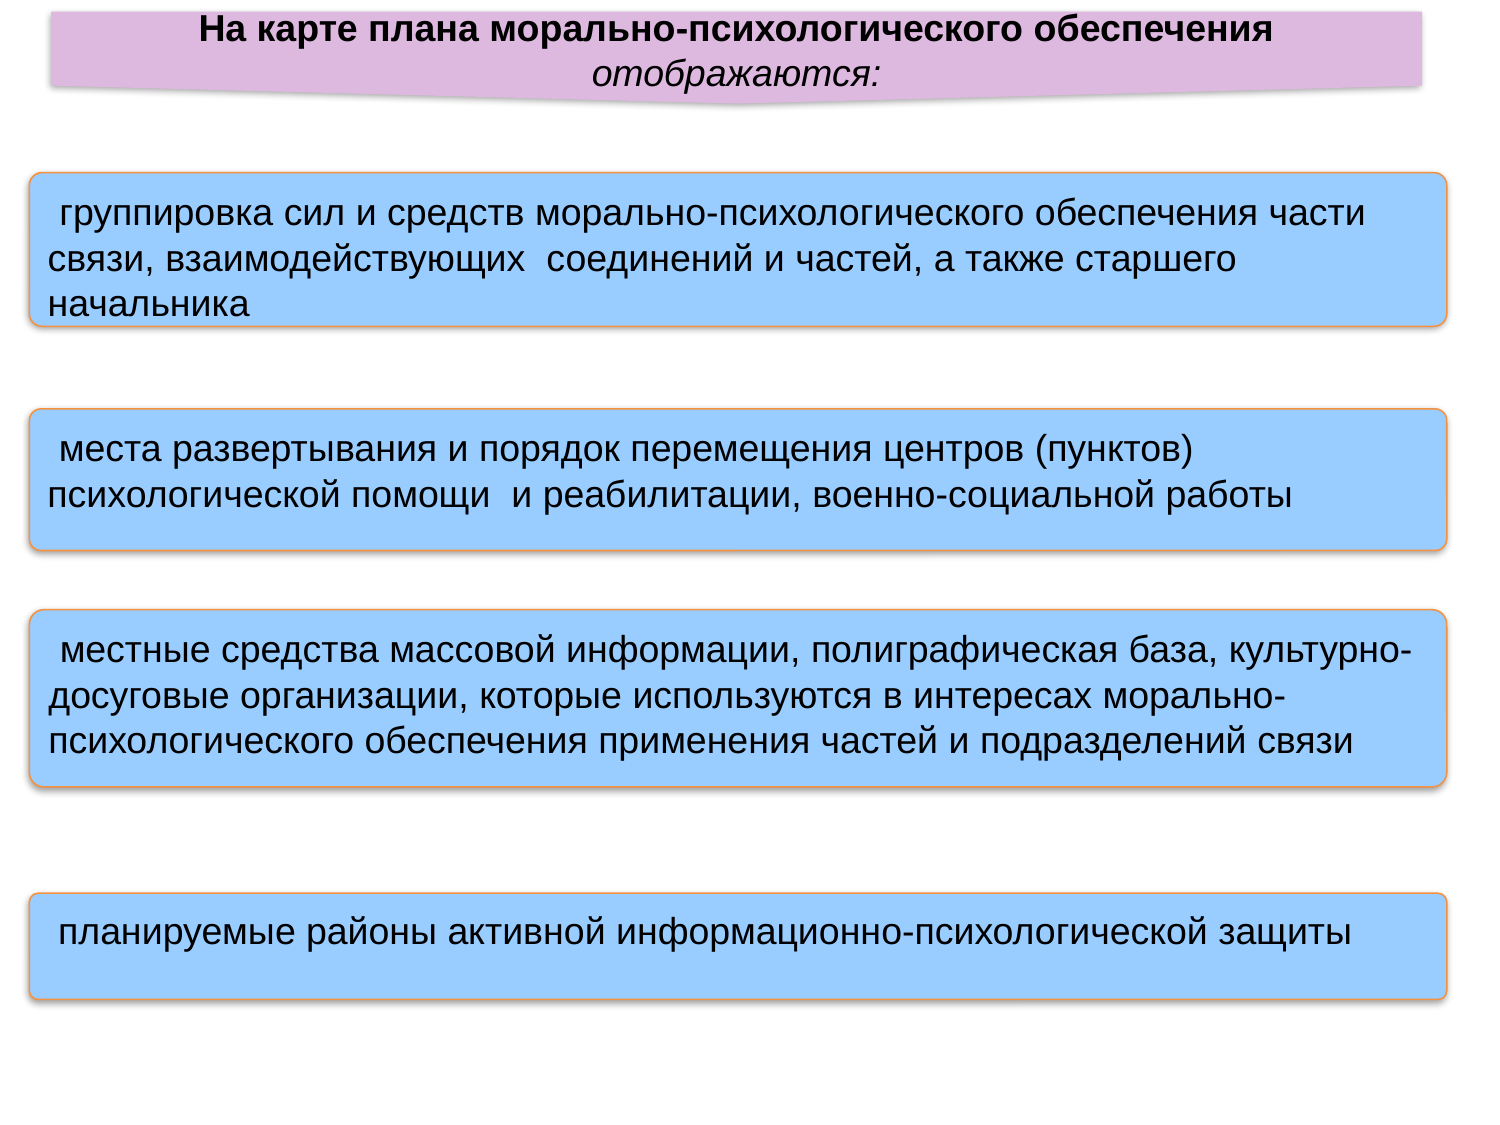

На карте плана морально-психологического обеспечения отображаются:
 группировка сил и средств морально-психологического обеспечения части связи, взаимодействующих  соединений и частей, а также старшего начальника
 места развертывания и порядок перемещения центров (пунктов) психологической помощи  и реабилитации, военно-социальной работы
 местные средства массовой информации, полиграфическая база, культурно-досуговые организации, которые используются в интересах морально-психологического обеспечения применения частей и подразделений связи
 планируемые районы активной информационно-психологической защиты